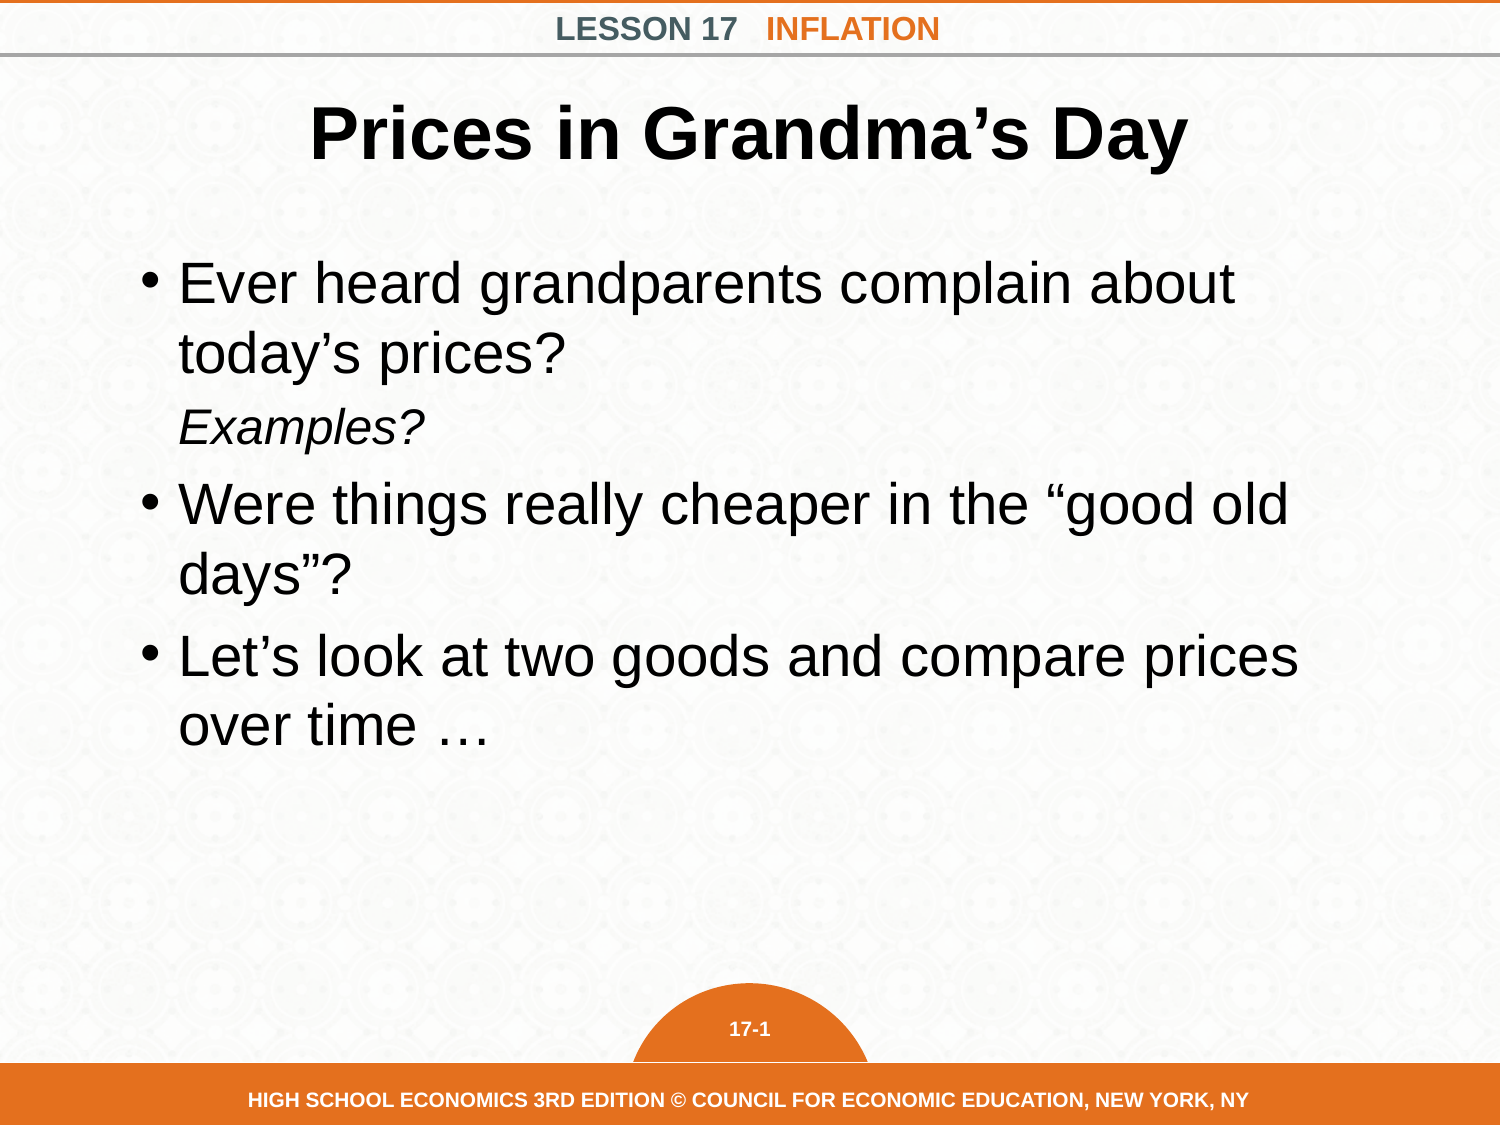

# Prices in Grandma’s Day
Ever heard grandparents complain about today’s prices?
Examples?
Were things really cheaper in the “good old days”?
Let’s look at two goods and compare prices over time …